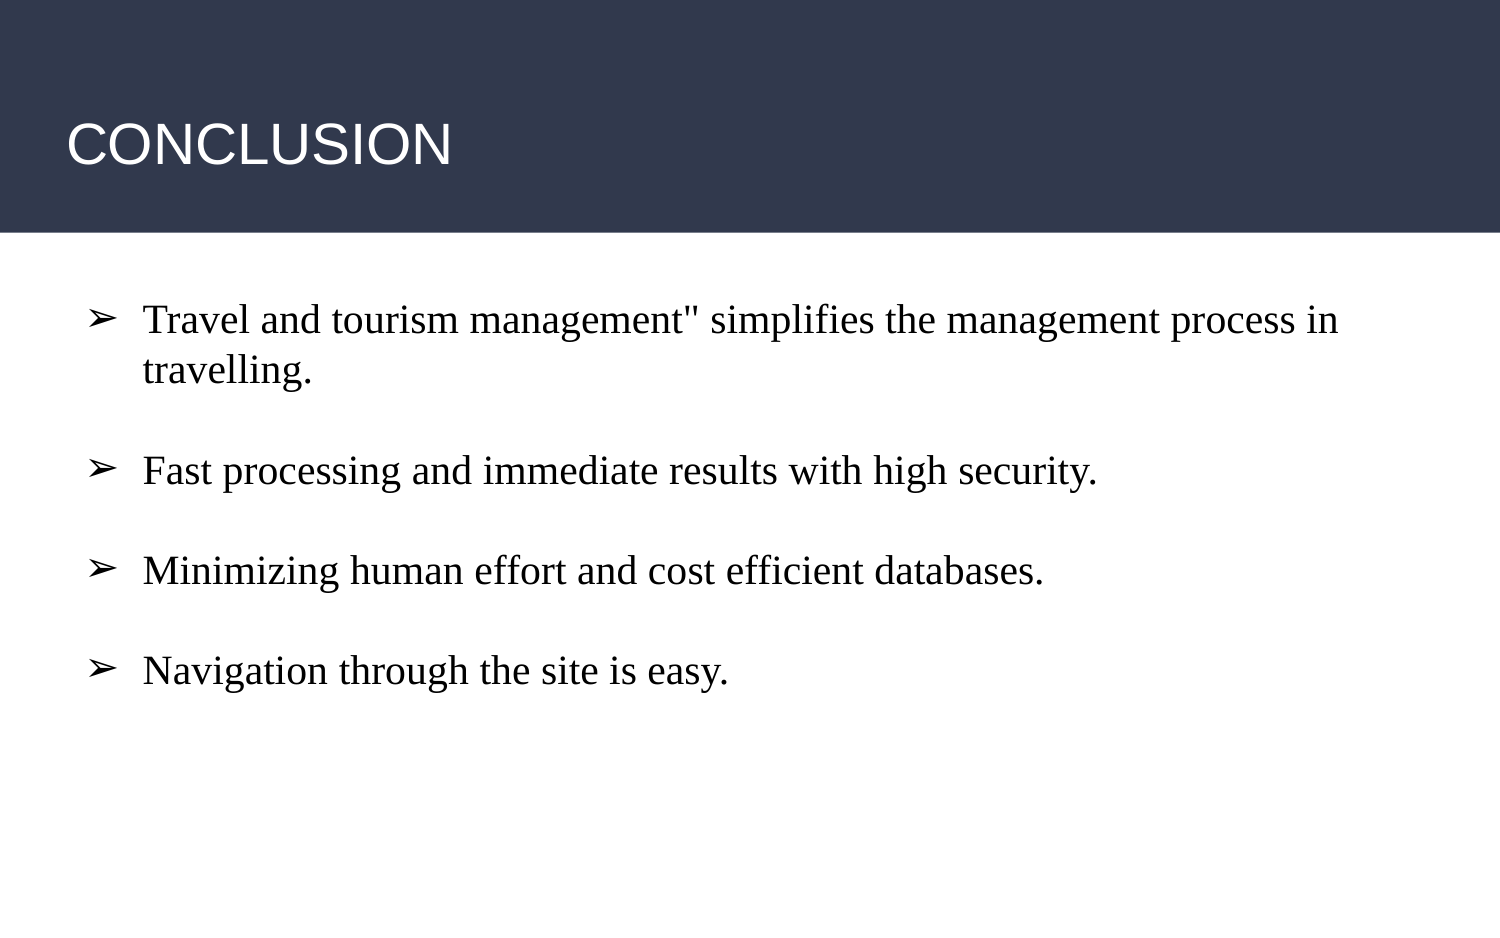

# CONCLUSION
Travel and tourism management" simplifies the management process in travelling.

Fast processing and immediate results with high security.

Minimizing human effort and cost efficient databases.

Navigation through the site is easy.